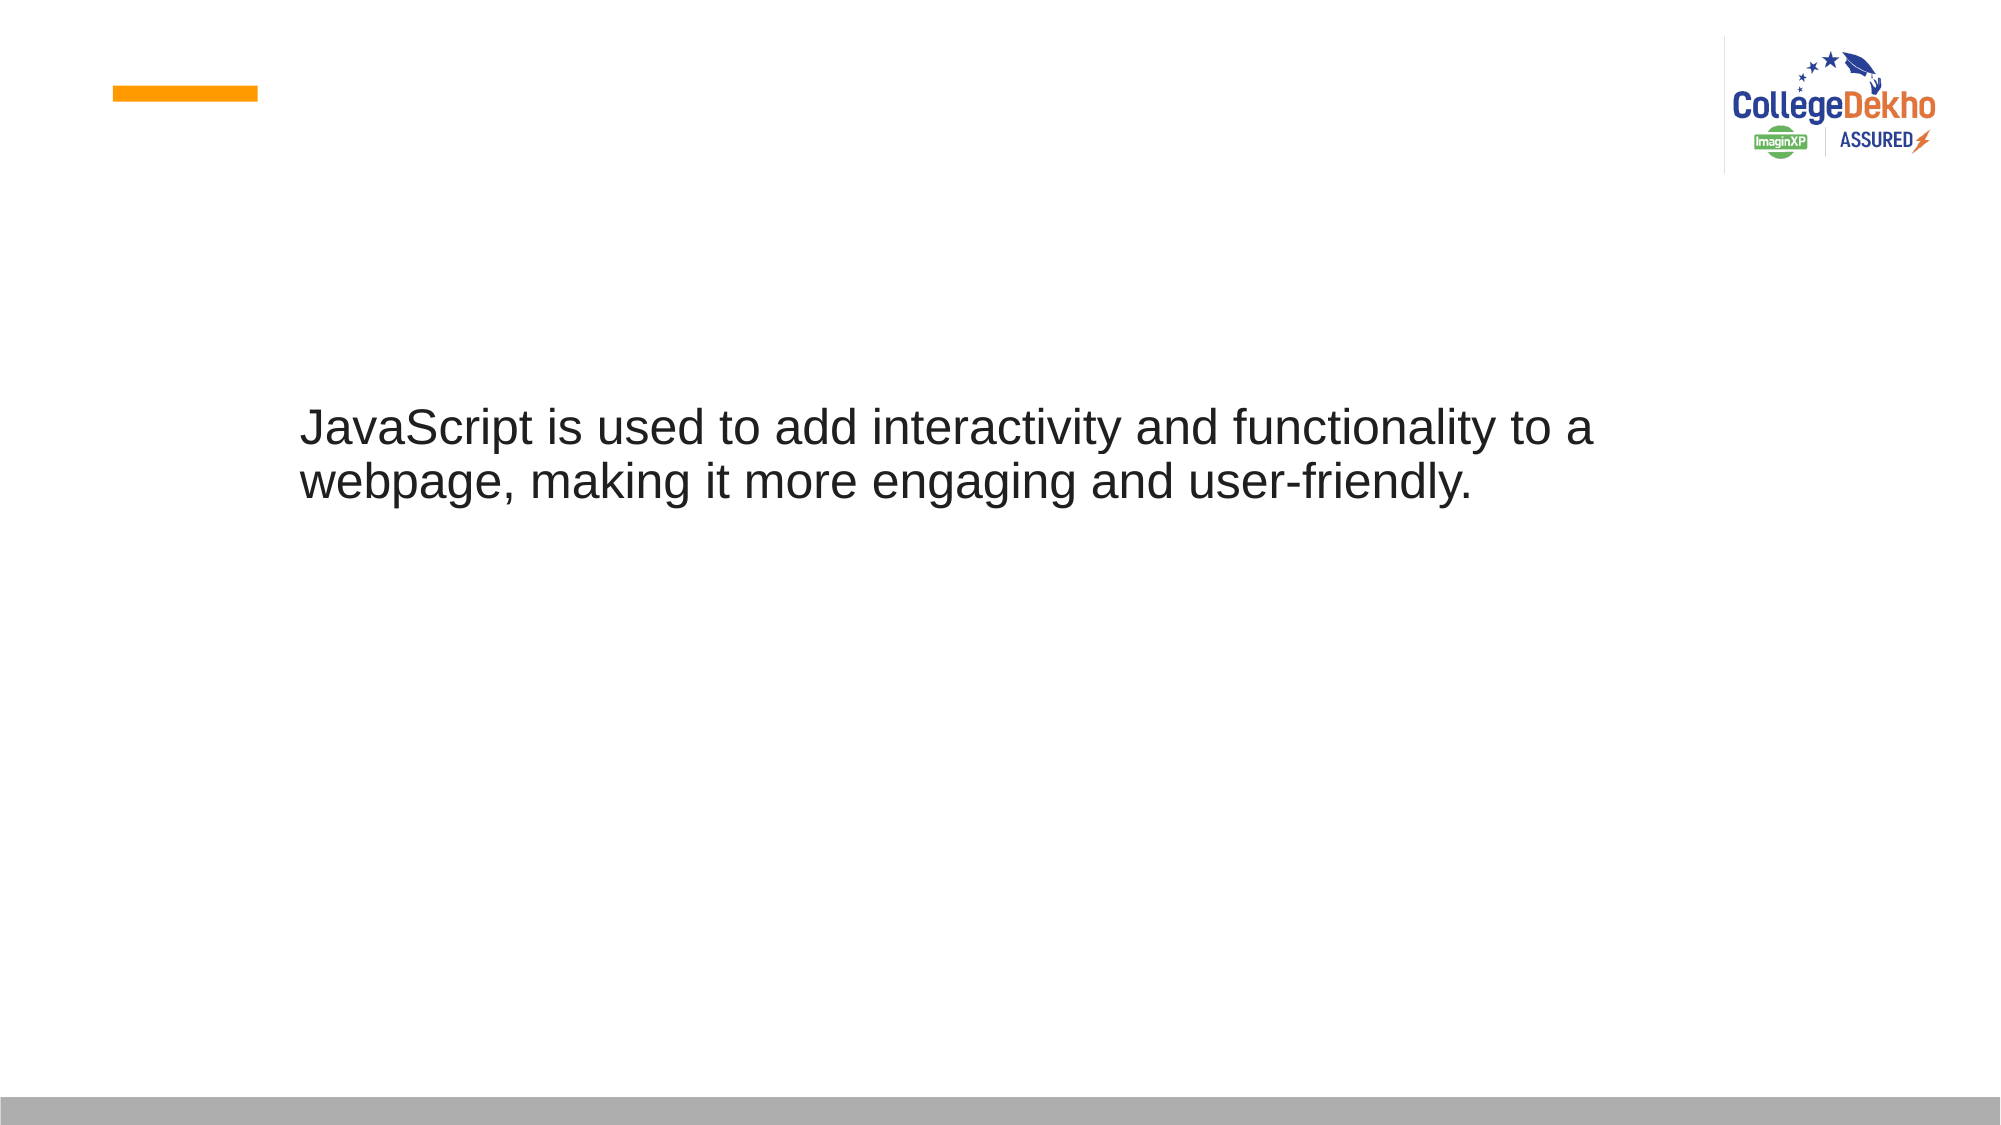

JavaScript is used to add interactivity and functionality to a webpage, making it more engaging and user-friendly.